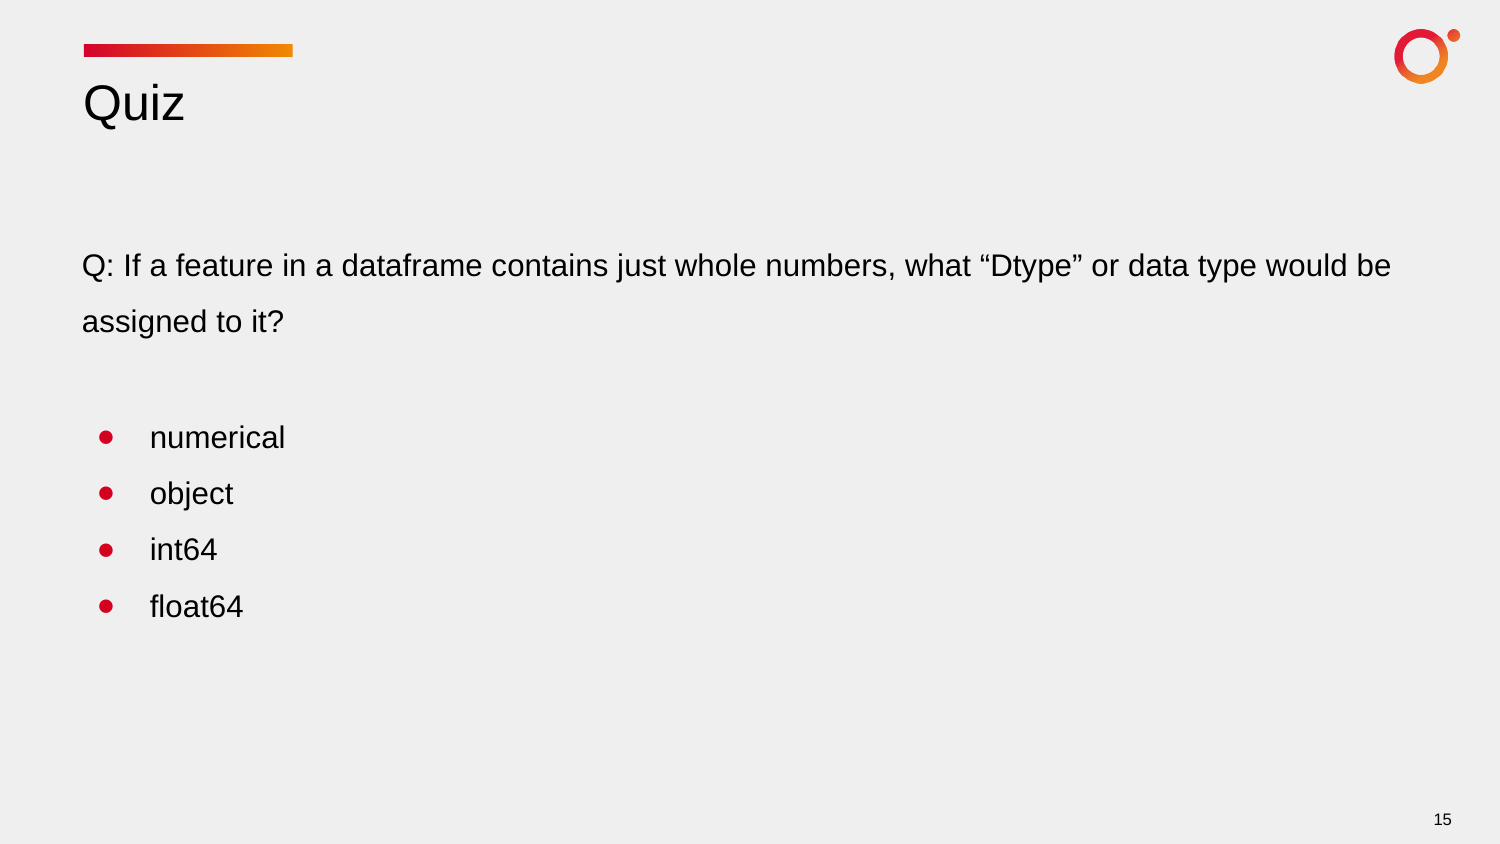

# Quiz
Q: If a feature in a dataframe contains just whole numbers, what “Dtype” or data type would be assigned to it?

numerical
object
int64
float64

15